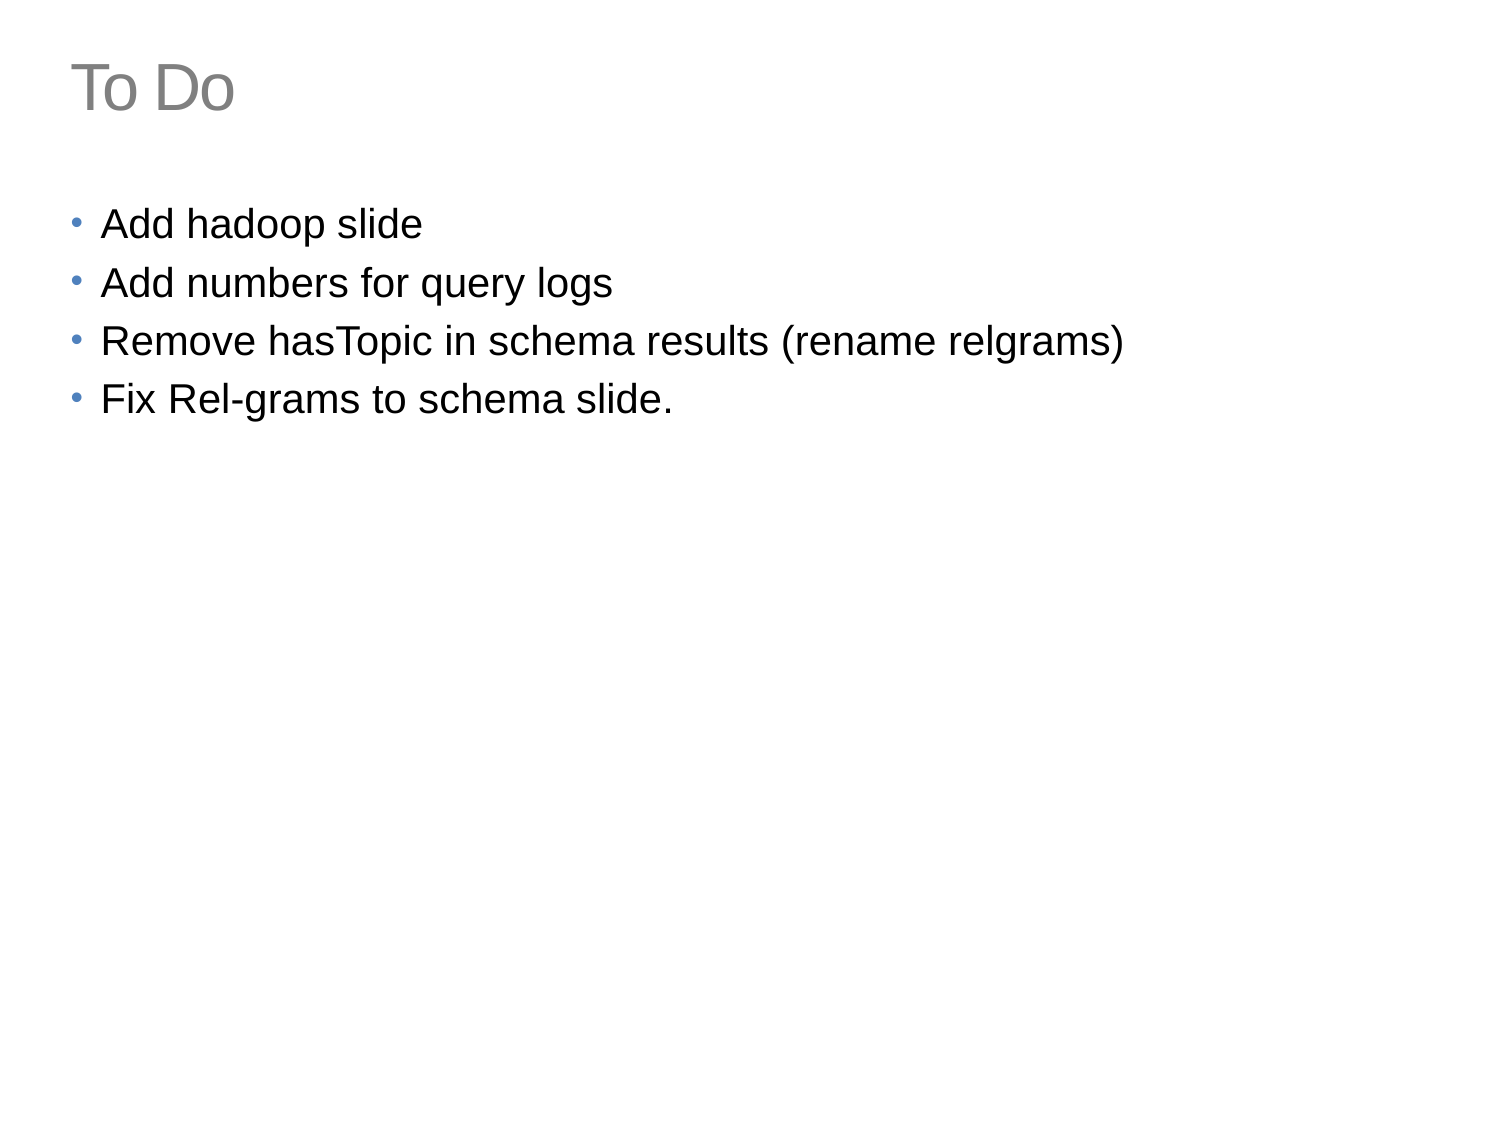

# To Do
Add hadoop slide
Add numbers for query logs
Remove hasTopic in schema results (rename relgrams)
Fix Rel-grams to schema slide.